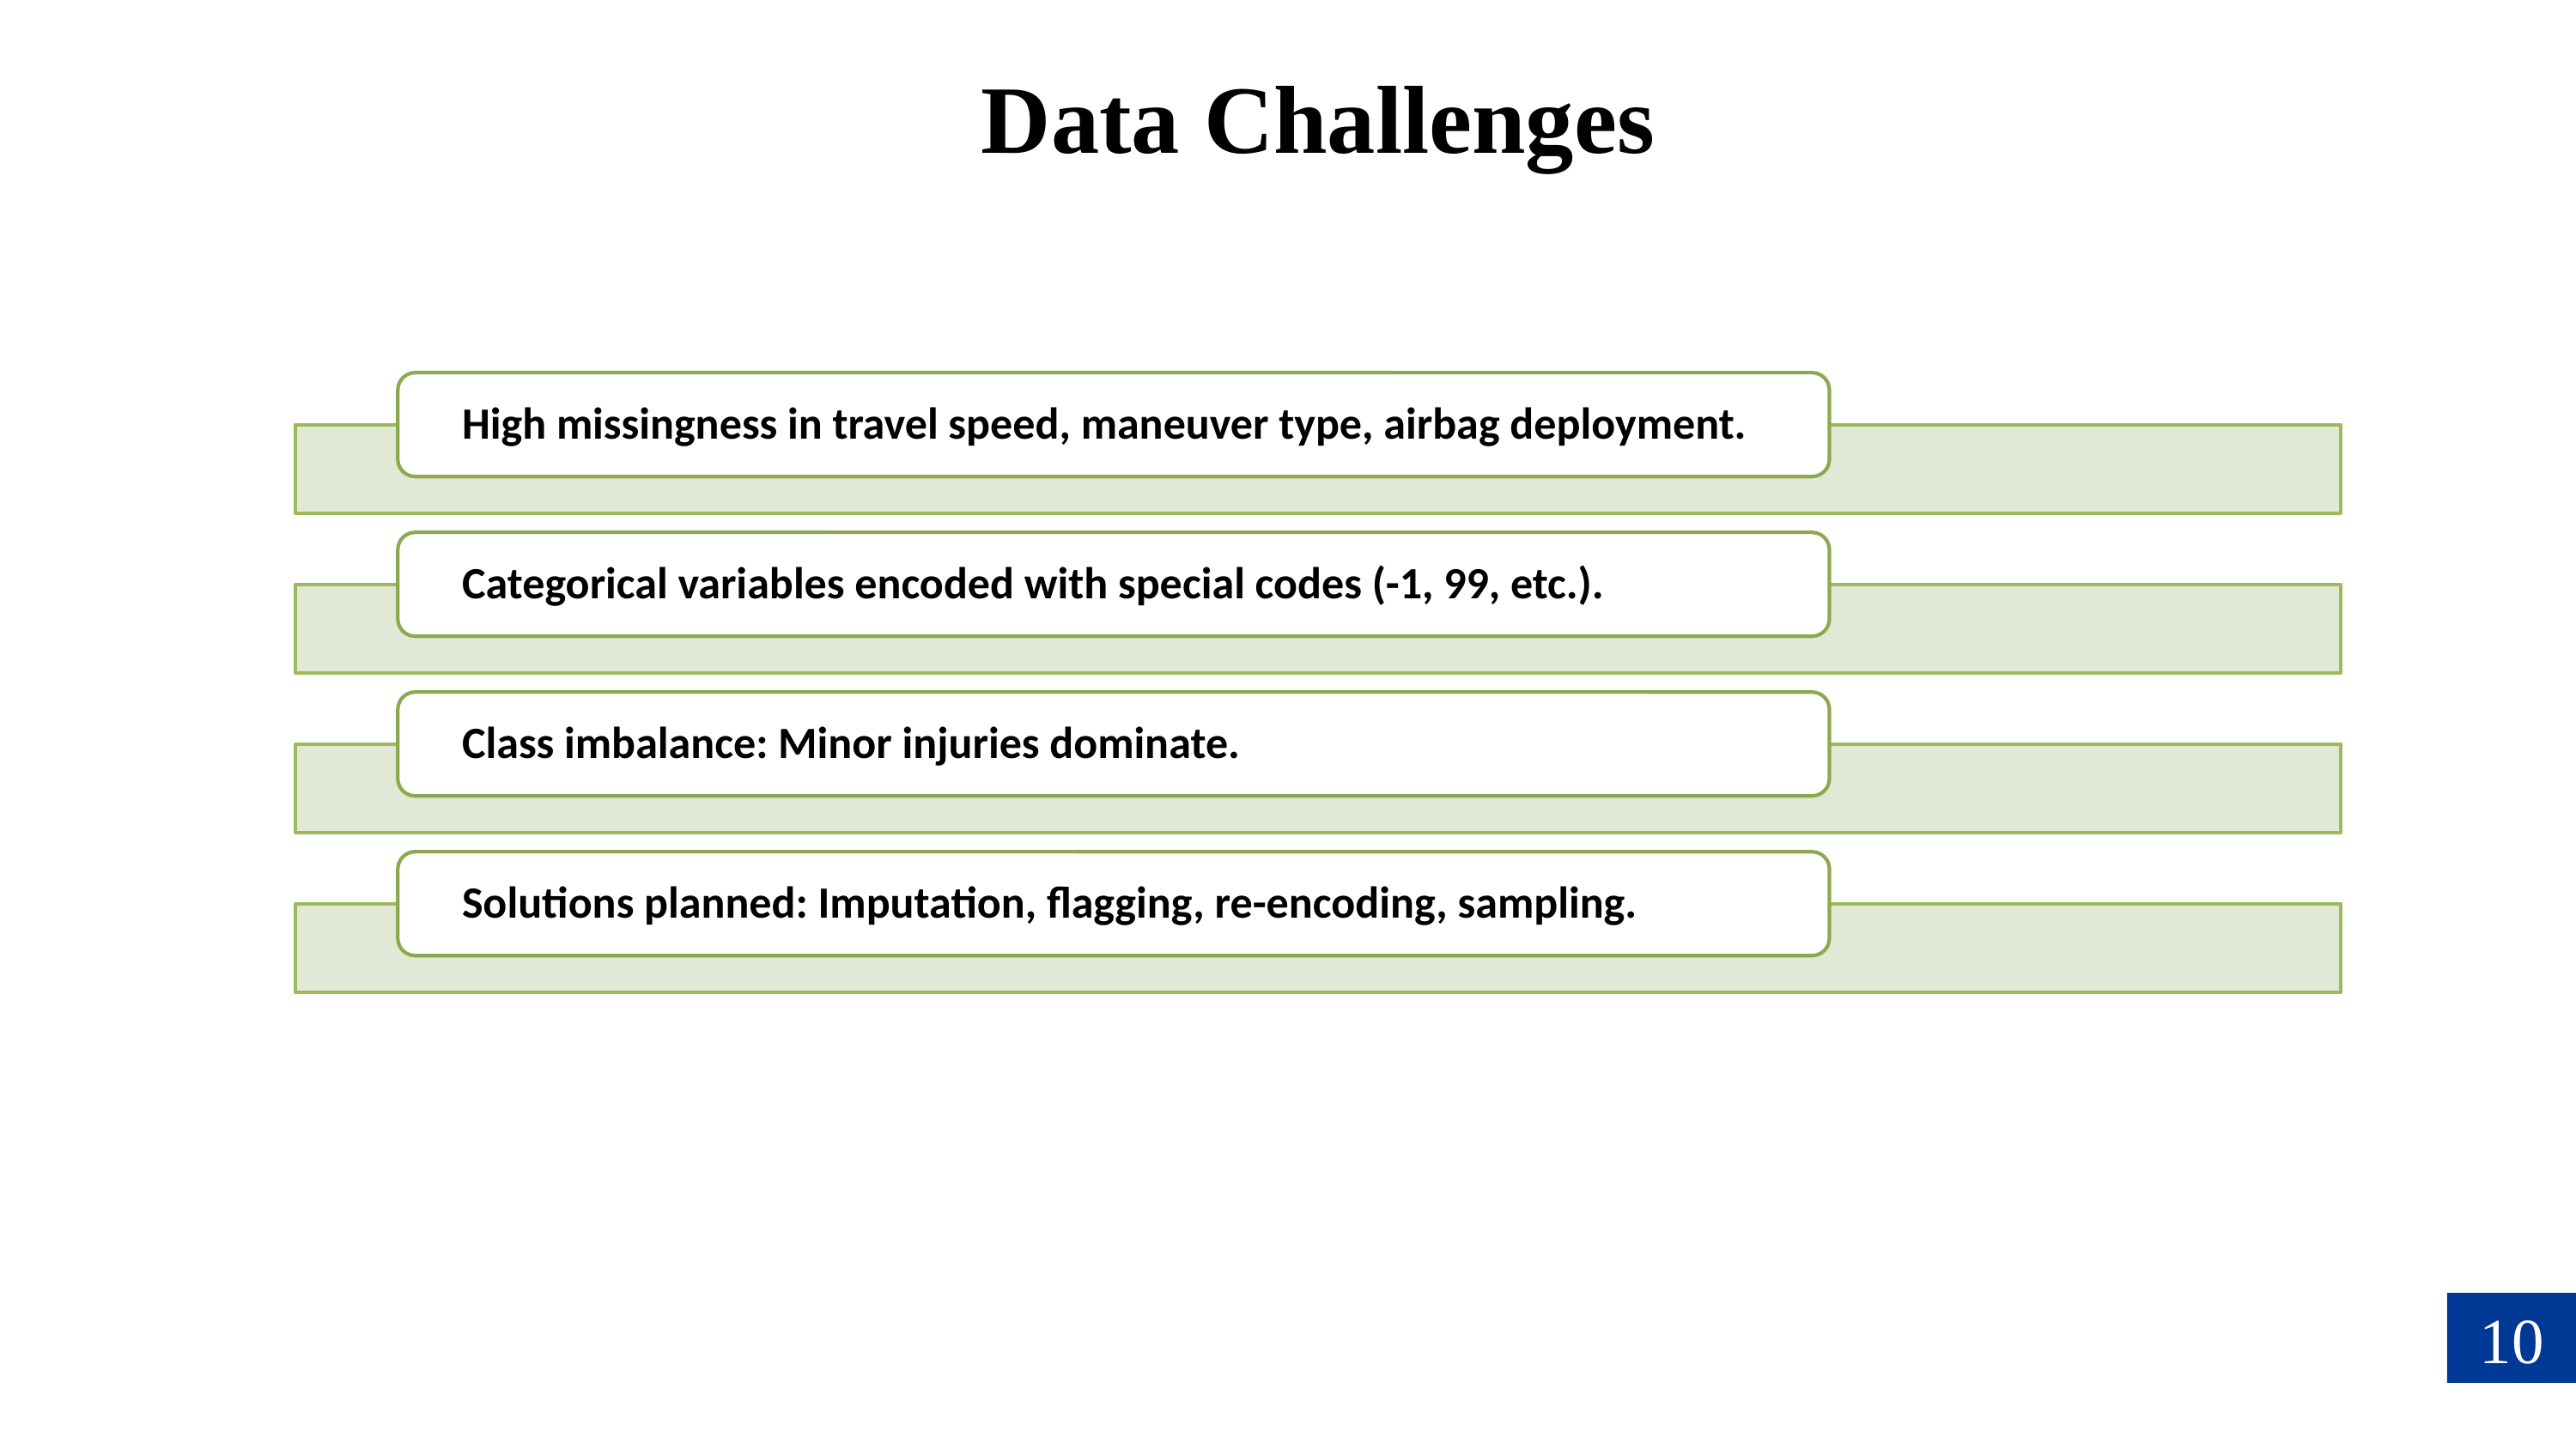

Data Challenges
High missingness in travel speed, maneuver type, airbag deployment.
Categorical variables encoded with special codes (-1, 99, etc.).
Class imbalance: Minor injuries dominate.
Solutions planned: Imputation, flagging, re-encoding, sampling.
10
10